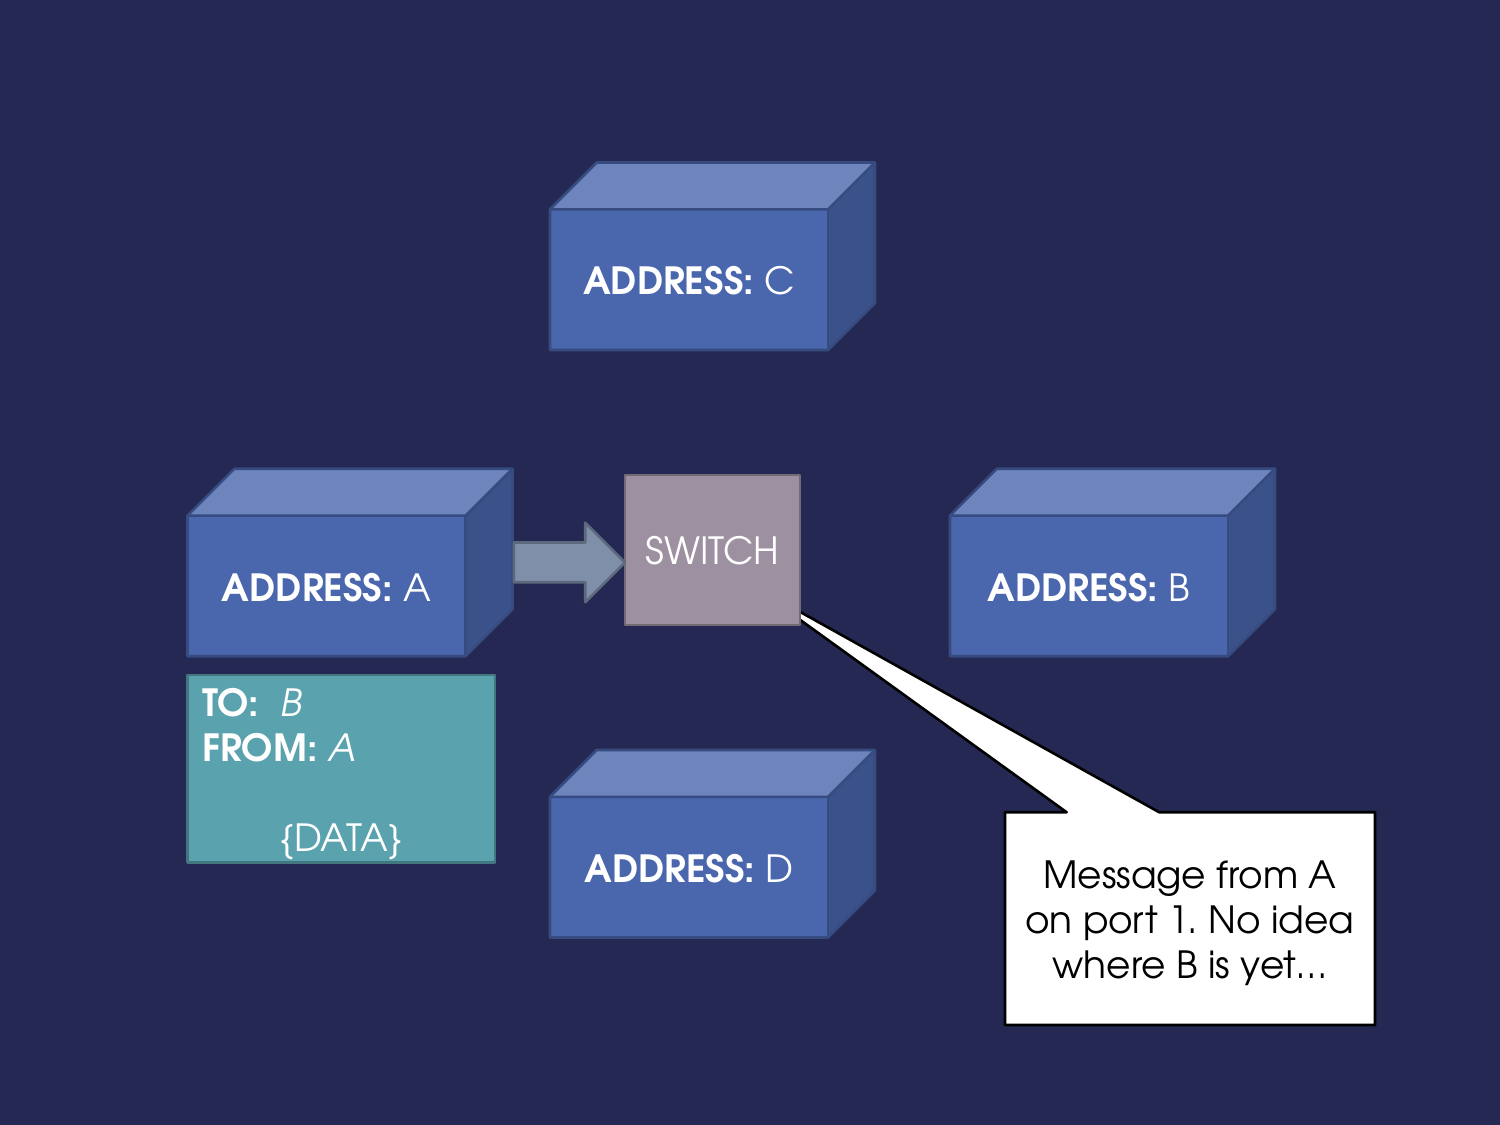

ADDRESS: C
ADDRESS: A
ADDRESS: B
SWITCH

TO:  B
FROM: A

{DATA}
ADDRESS: D
Message from A on port 1. No idea where B is yet…